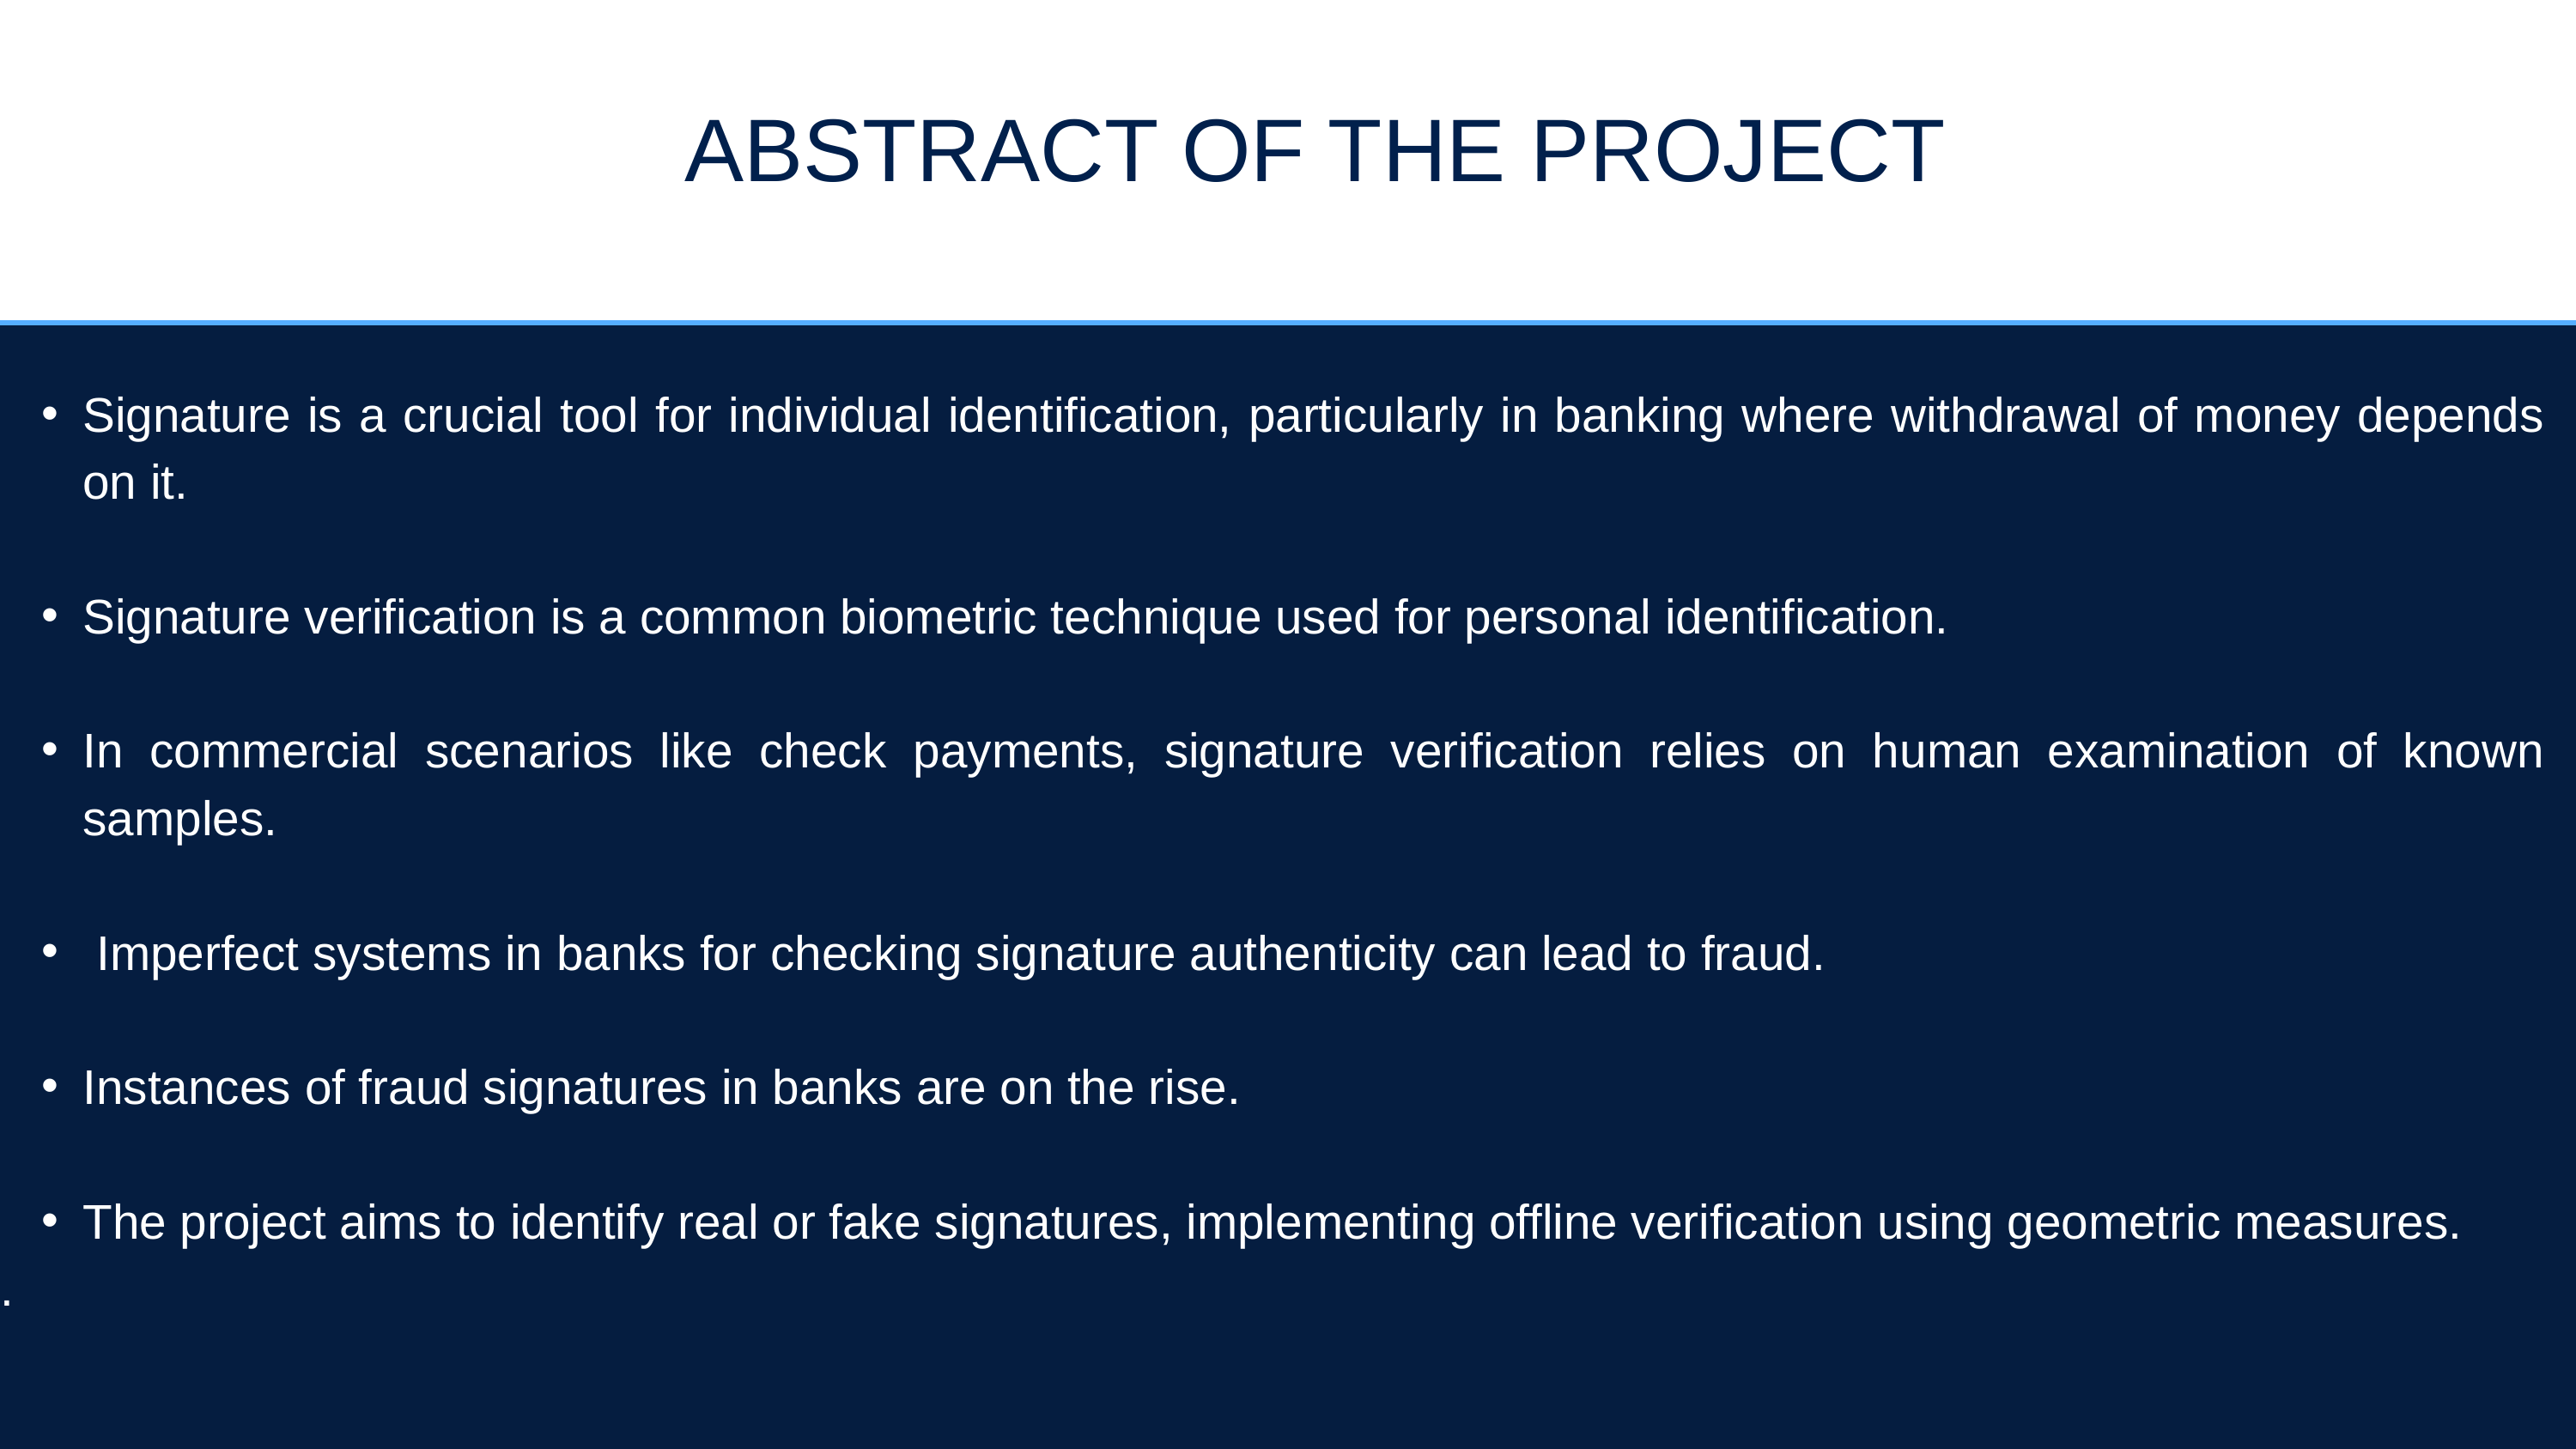

ABSTRACT OF THE PROJECT
Signature is a crucial tool for individual identification, particularly in banking where withdrawal of money depends on it.

Signature verification is a common biometric technique used for personal identification.

In commercial scenarios like check payments, signature verification relies on human examination of known samples.

 Imperfect systems in banks for checking signature authenticity can lead to fraud.

Instances of fraud signatures in banks are on the rise.

The project aims to identify real or fake signatures, implementing offline verification using geometric measures.
.